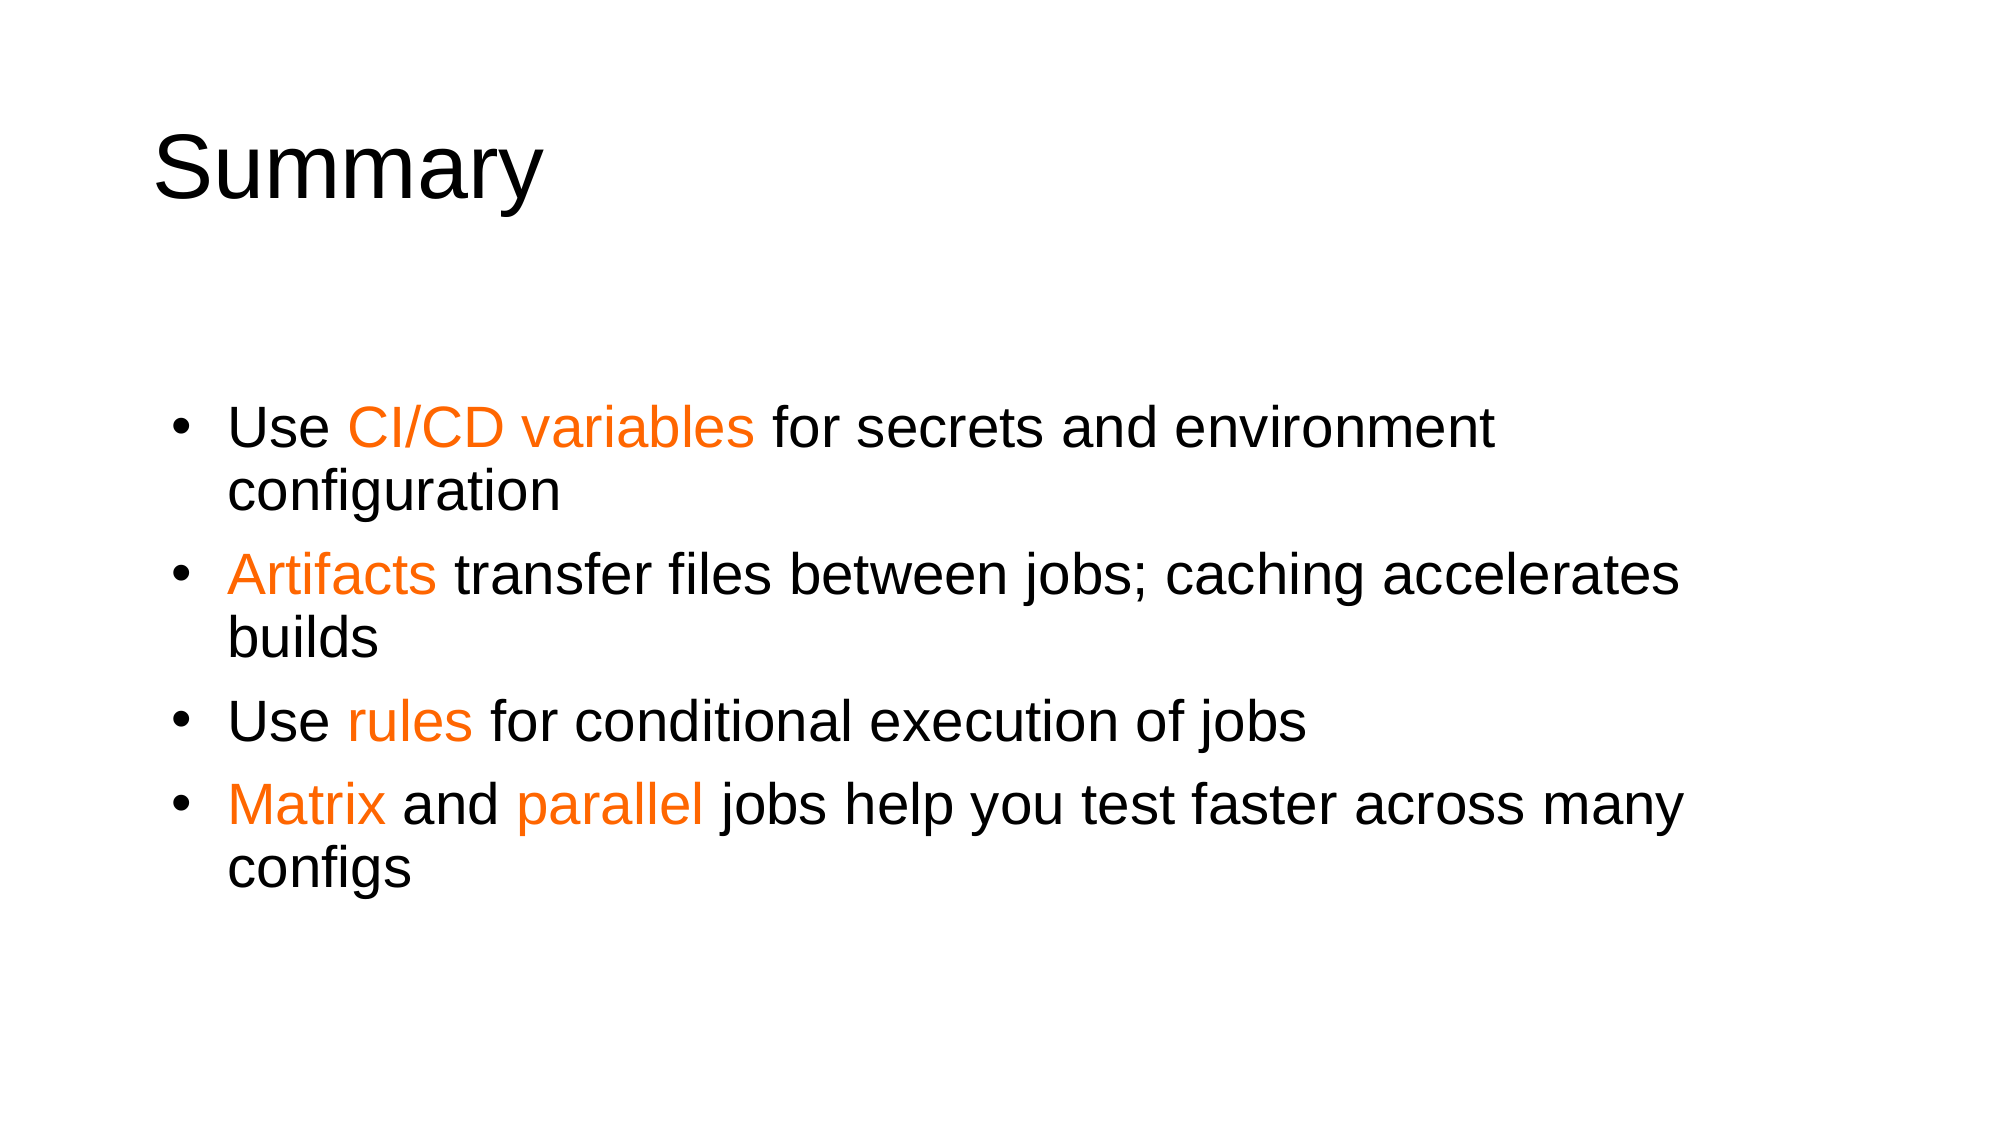

# Summary

Use CI/CD variables for secrets and environment configuration
Artifacts transfer files between jobs; caching accelerates builds
Use rules for conditional execution of jobs
Matrix and parallel jobs help you test faster across many configs